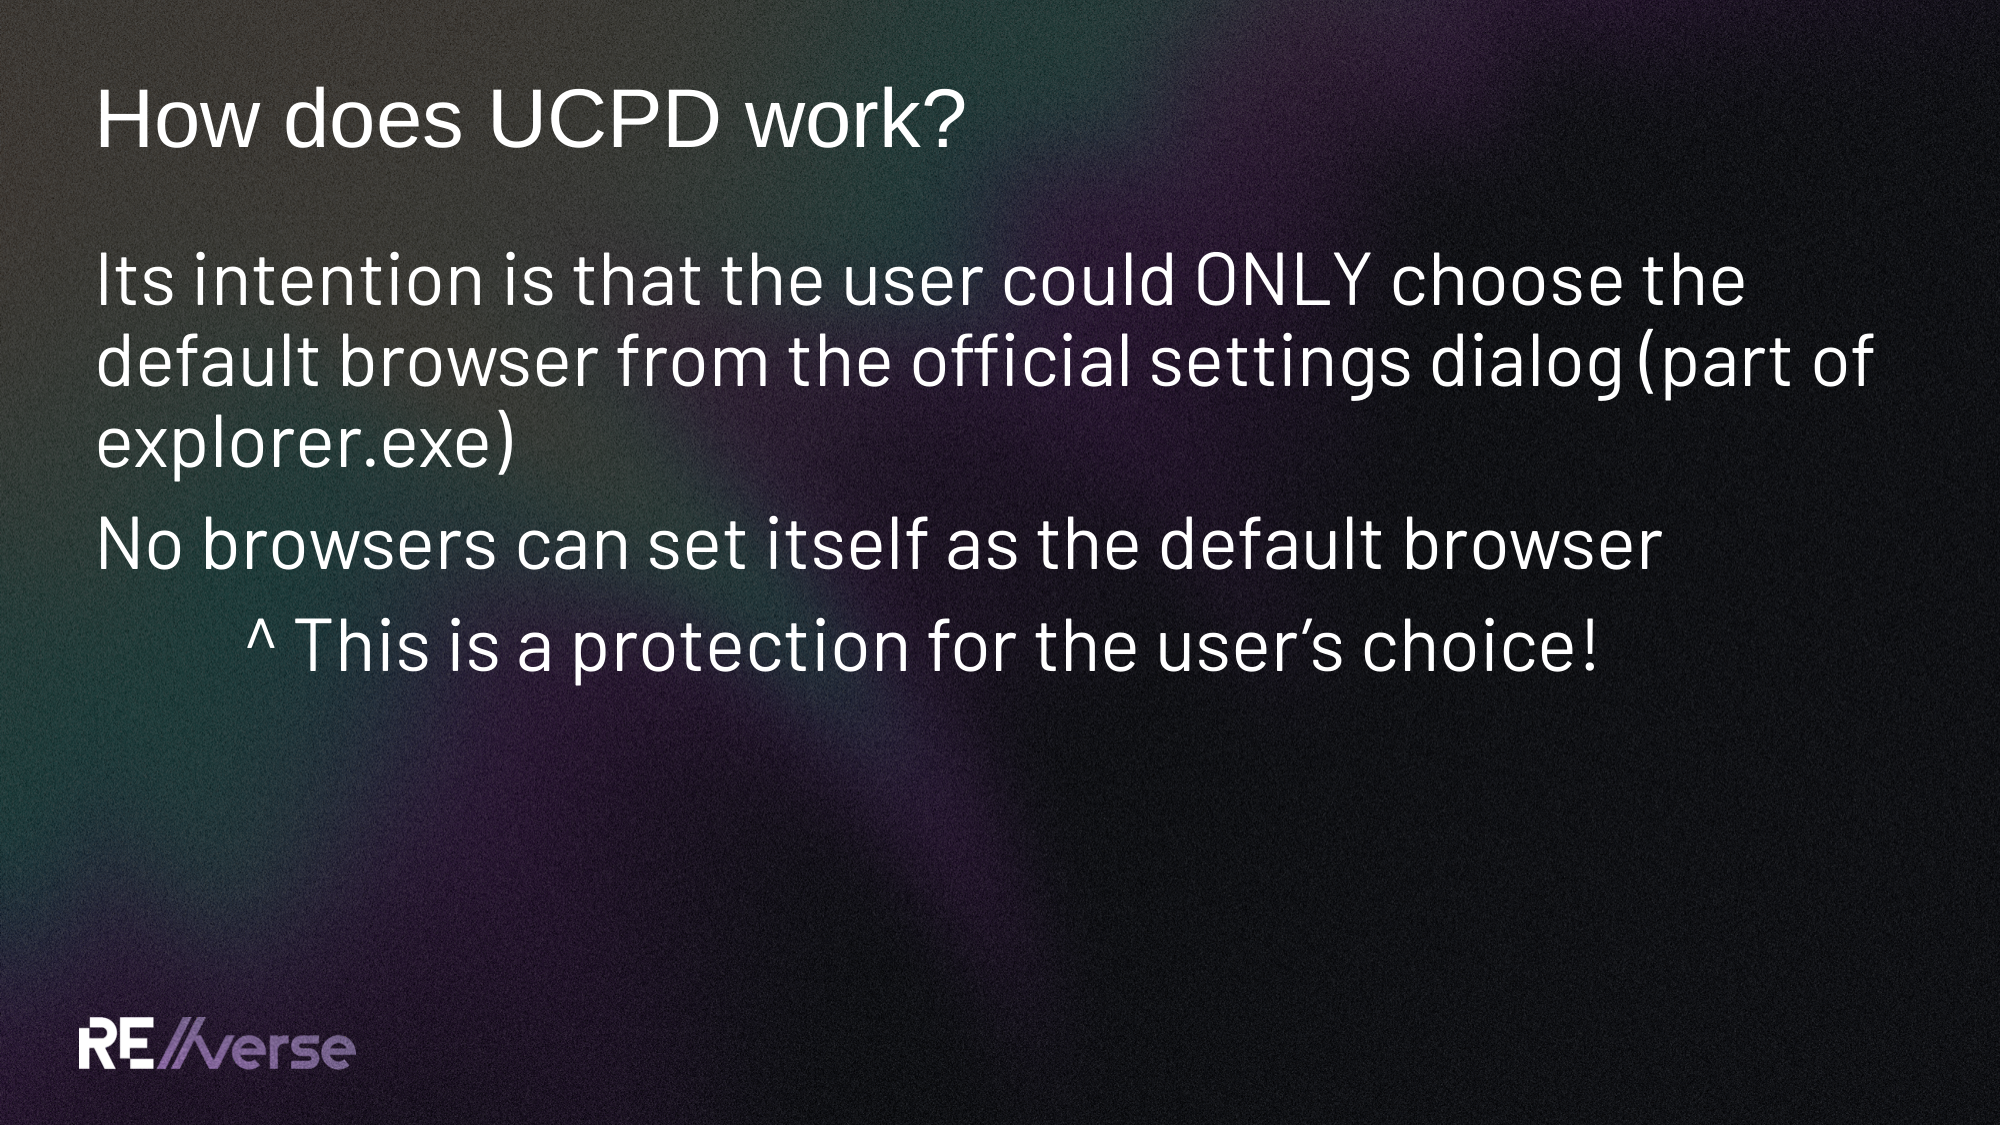

# How does UCPD work?
Its intention is that the user could ONLY choose the default browser from the official settings dialog (part of explorer.exe)
No browsers can set itself as the default browser
	^ This is a protection for the user’s choice!